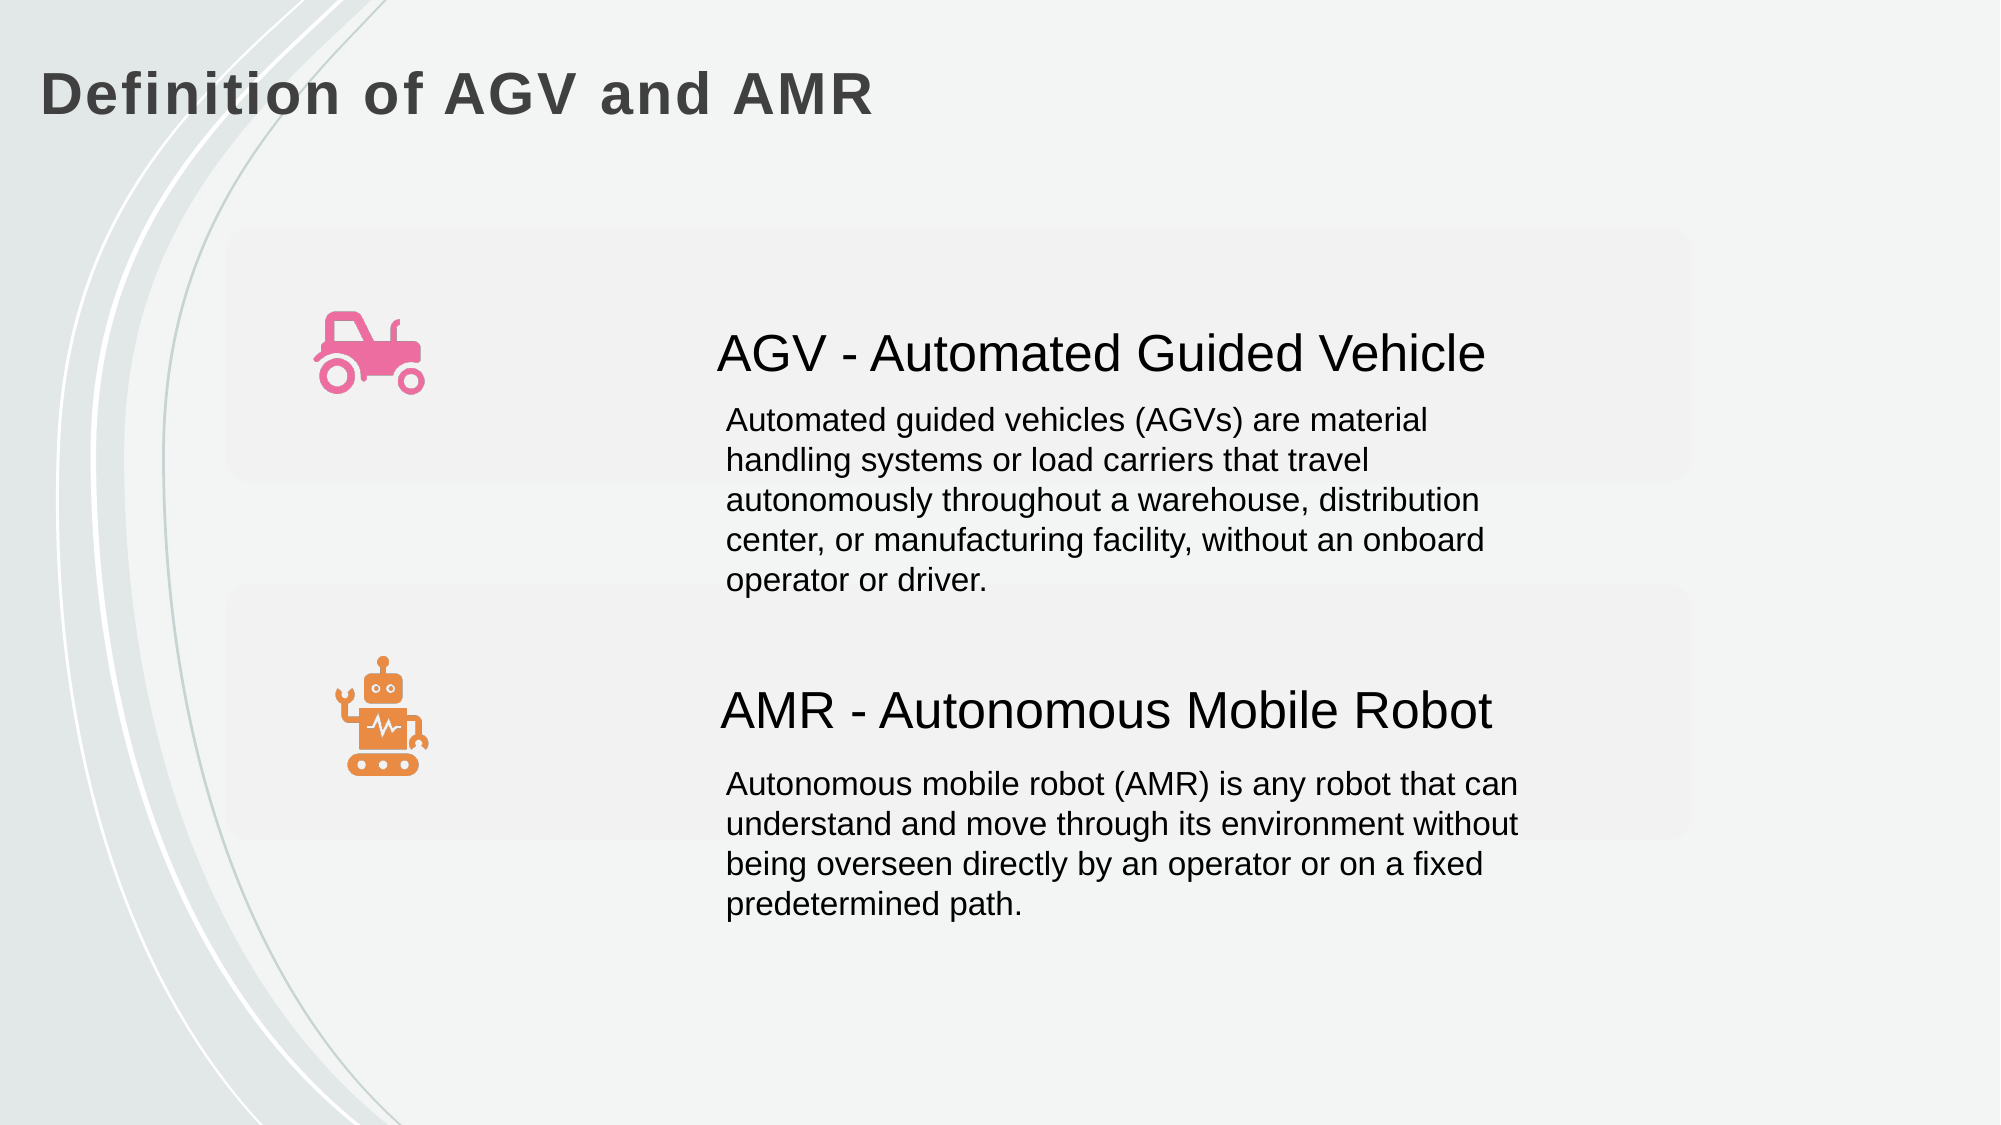

# Definition of AGV and AMR
AGV - Automated Guided Vehicle
AMR - Autonomous Mobile Robot
Automated guided vehicles (AGVs) are material handling systems or load carriers that travel autonomously throughout a warehouse, distribution center, or manufacturing facility, without an onboard operator or driver.
Autonomous mobile robot (AMR) is any robot that can understand and move through its environment without being overseen directly by an operator or on a fixed predetermined path.